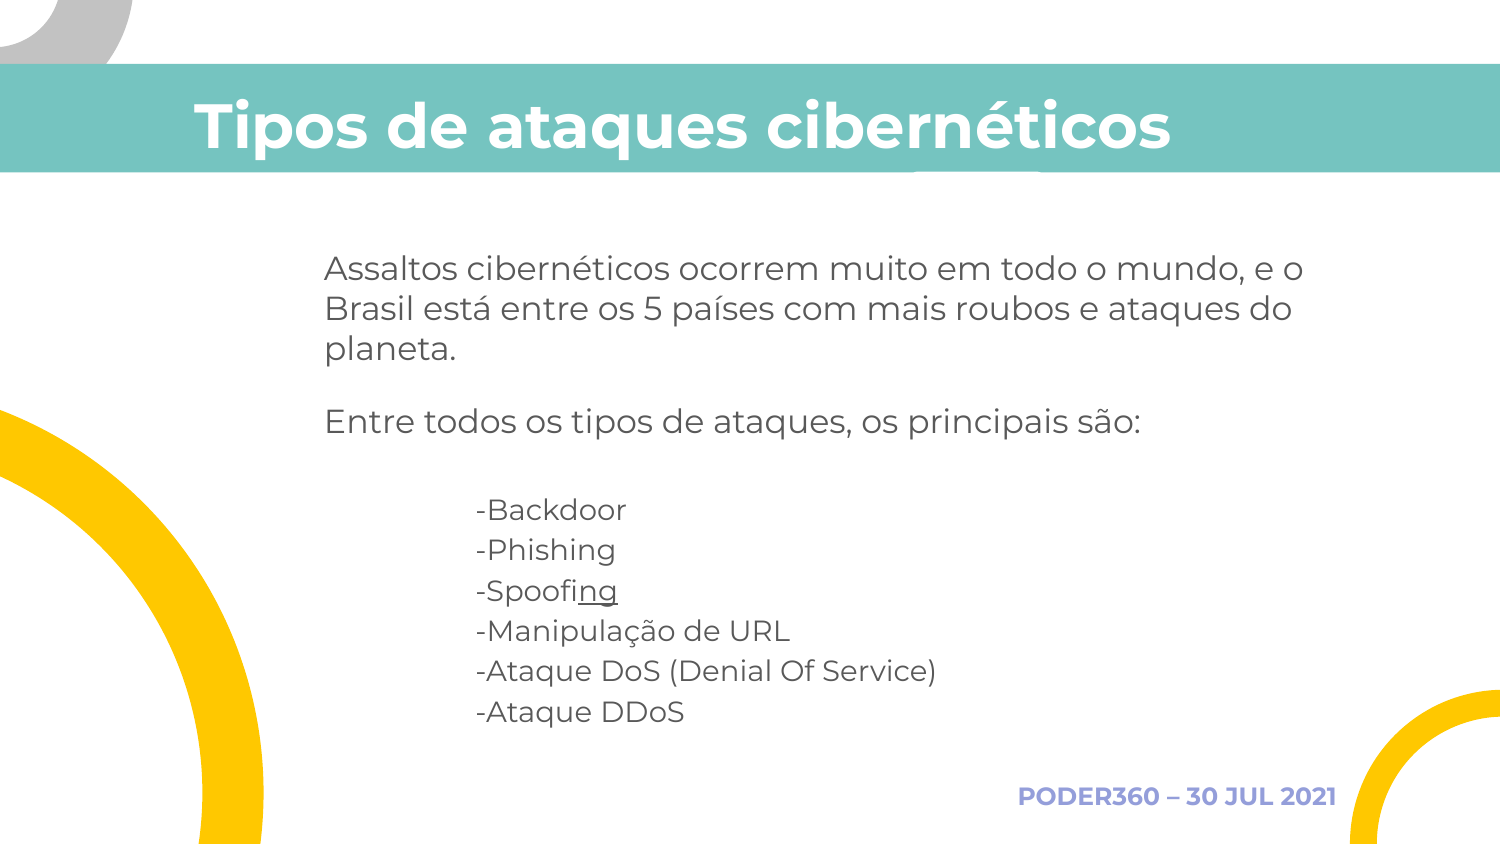

# Tipos de ataques cibernéticos

Assaltos cibernéticos ocorrem muito em todo o mundo, e o Brasil está entre os 5 países com mais roubos e ataques do planeta.
Entre todos os tipos de ataques, os principais são:
-Backdoor
-Phishing
-Spoofing
-Manipulação de URL
-Ataque DoS (Denial Of Service)
-Ataque DDoS

PODER360 – 30 JUL 2021